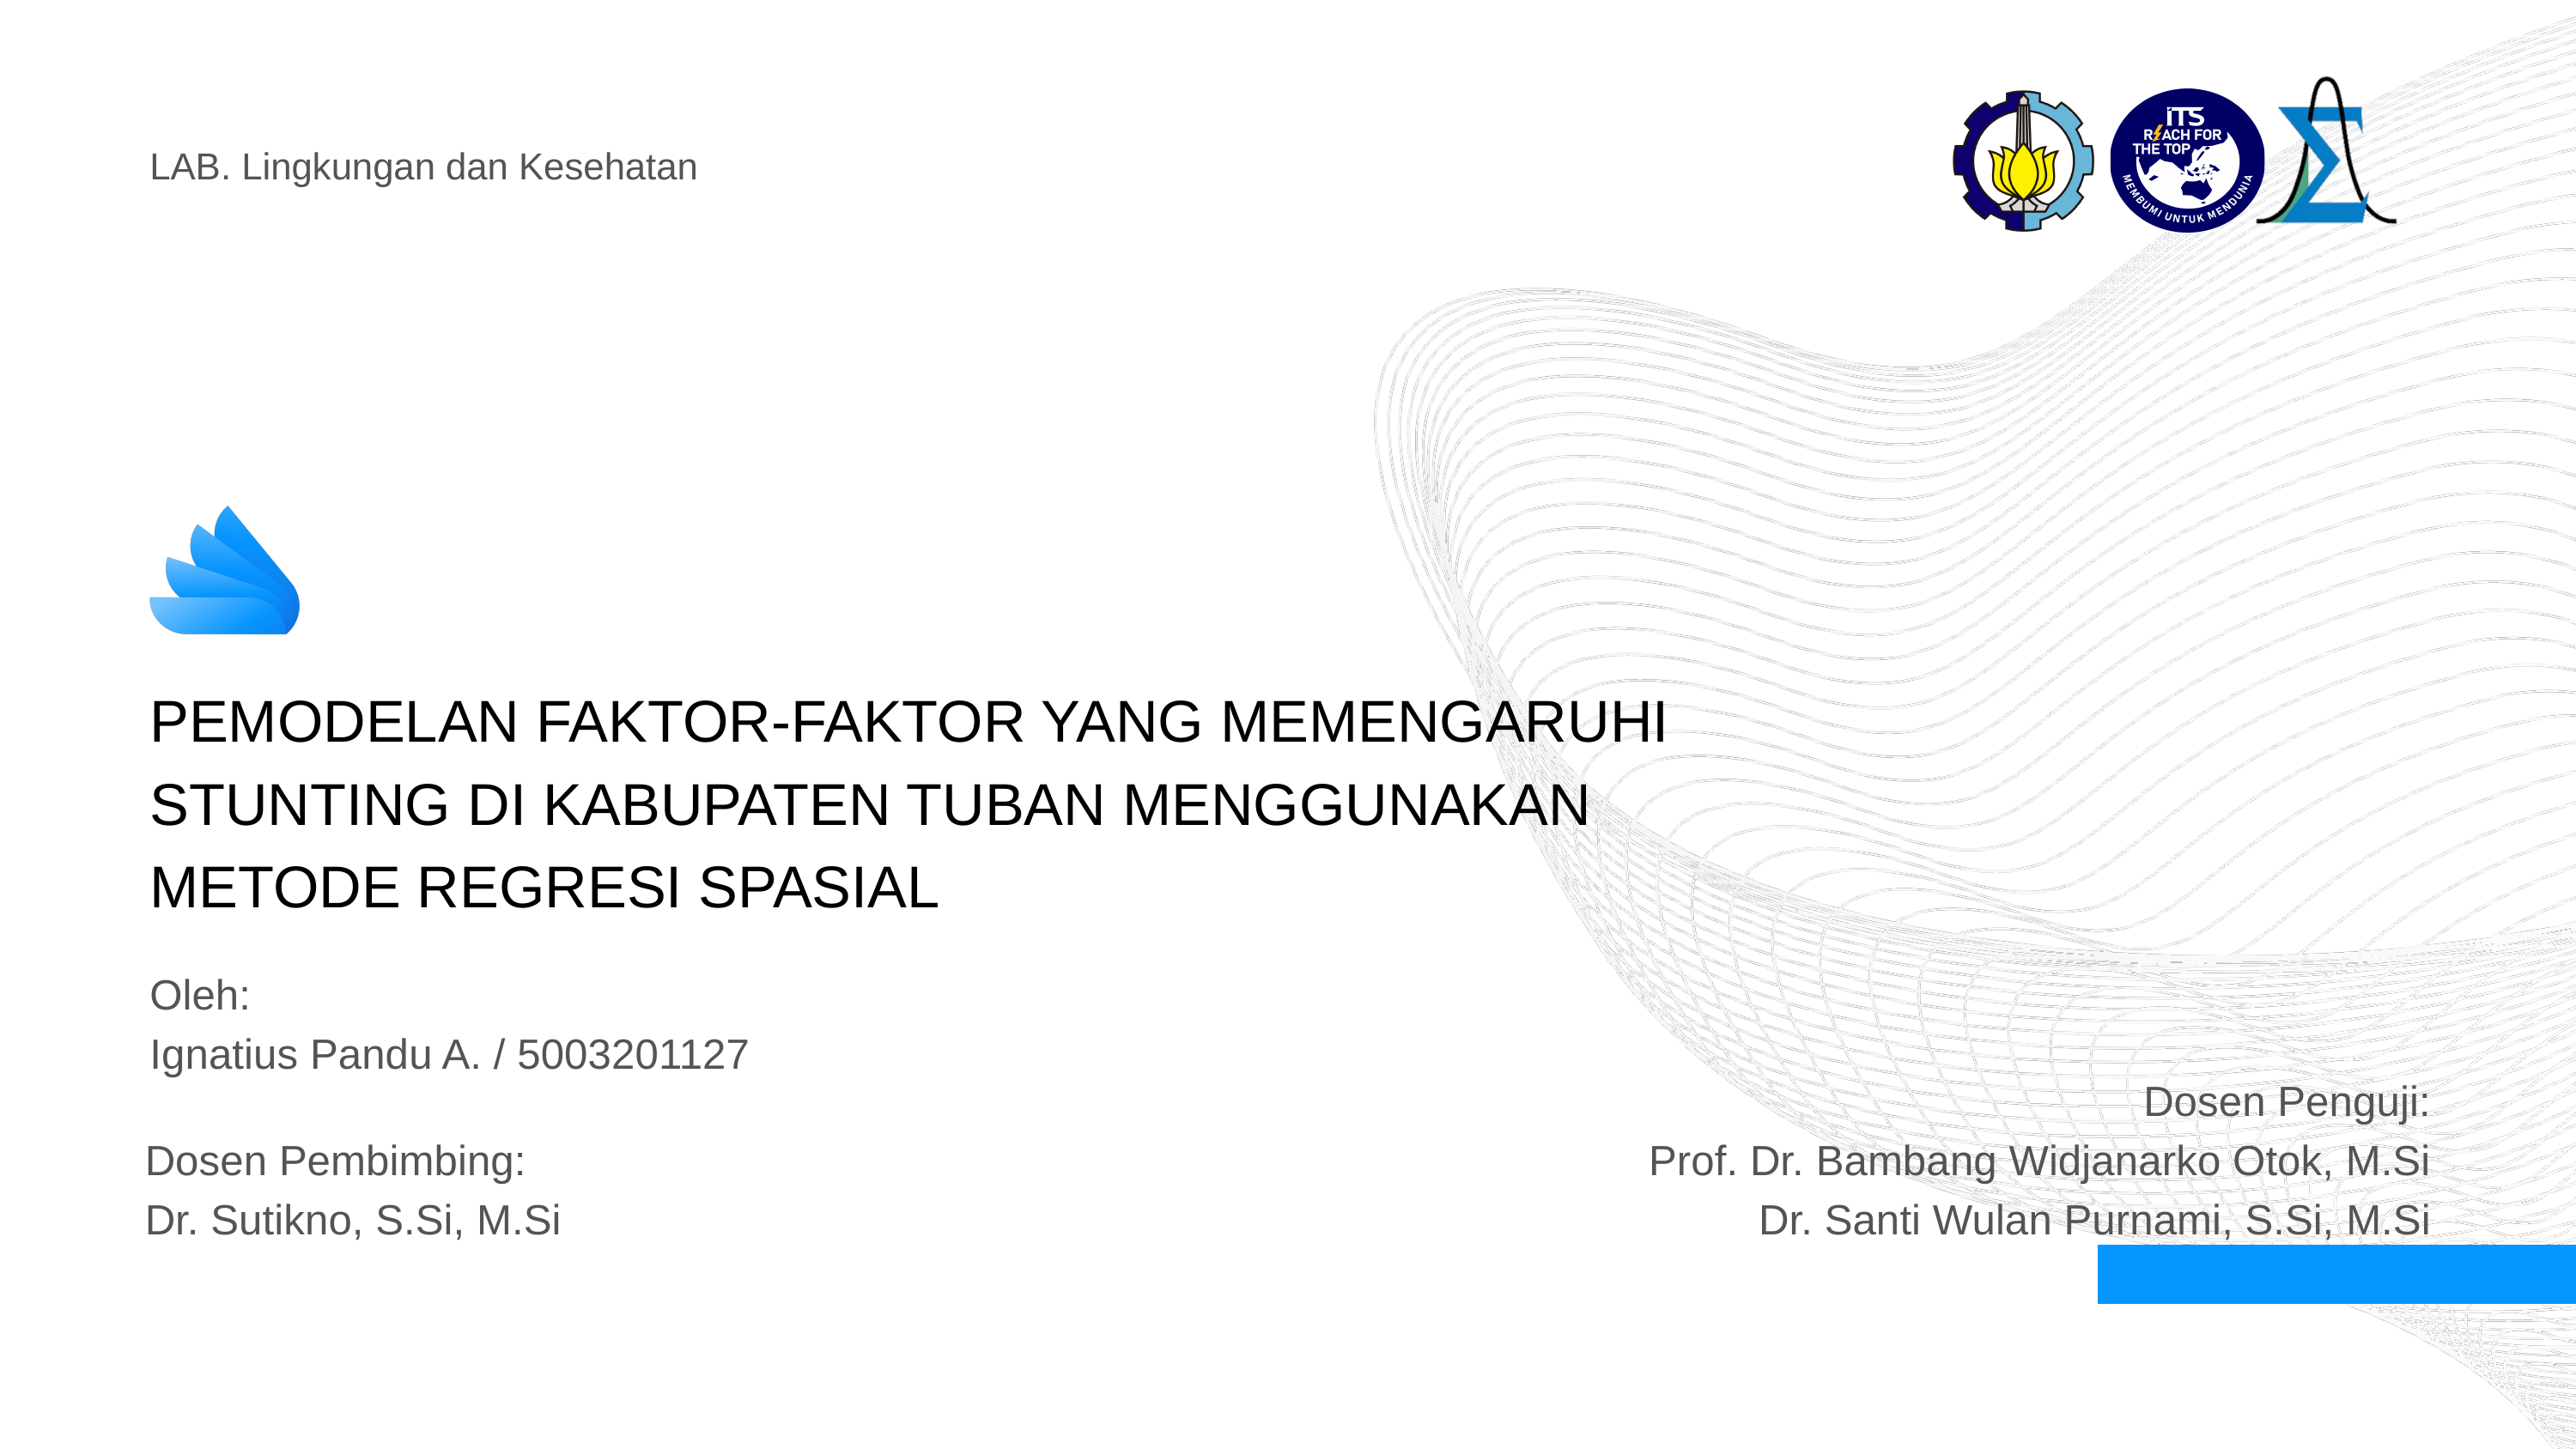

LAB. Lingkungan dan Kesehatan

PEMODELAN FAKTOR-FAKTOR YANG MEMENGARUHI STUNTING DI KABUPATEN TUBAN MENGGUNAKAN METODE REGRESI SPASIAL
Oleh:
Ignatius Pandu A. / 5003201127
Dosen Penguji:
Prof. Dr. Bambang Widjanarko Otok, M.Si
Dr. Santi Wulan Purnami, S.Si, M.Si
Dosen Pembimbing:
Dr. Sutikno, S.Si, M.Si